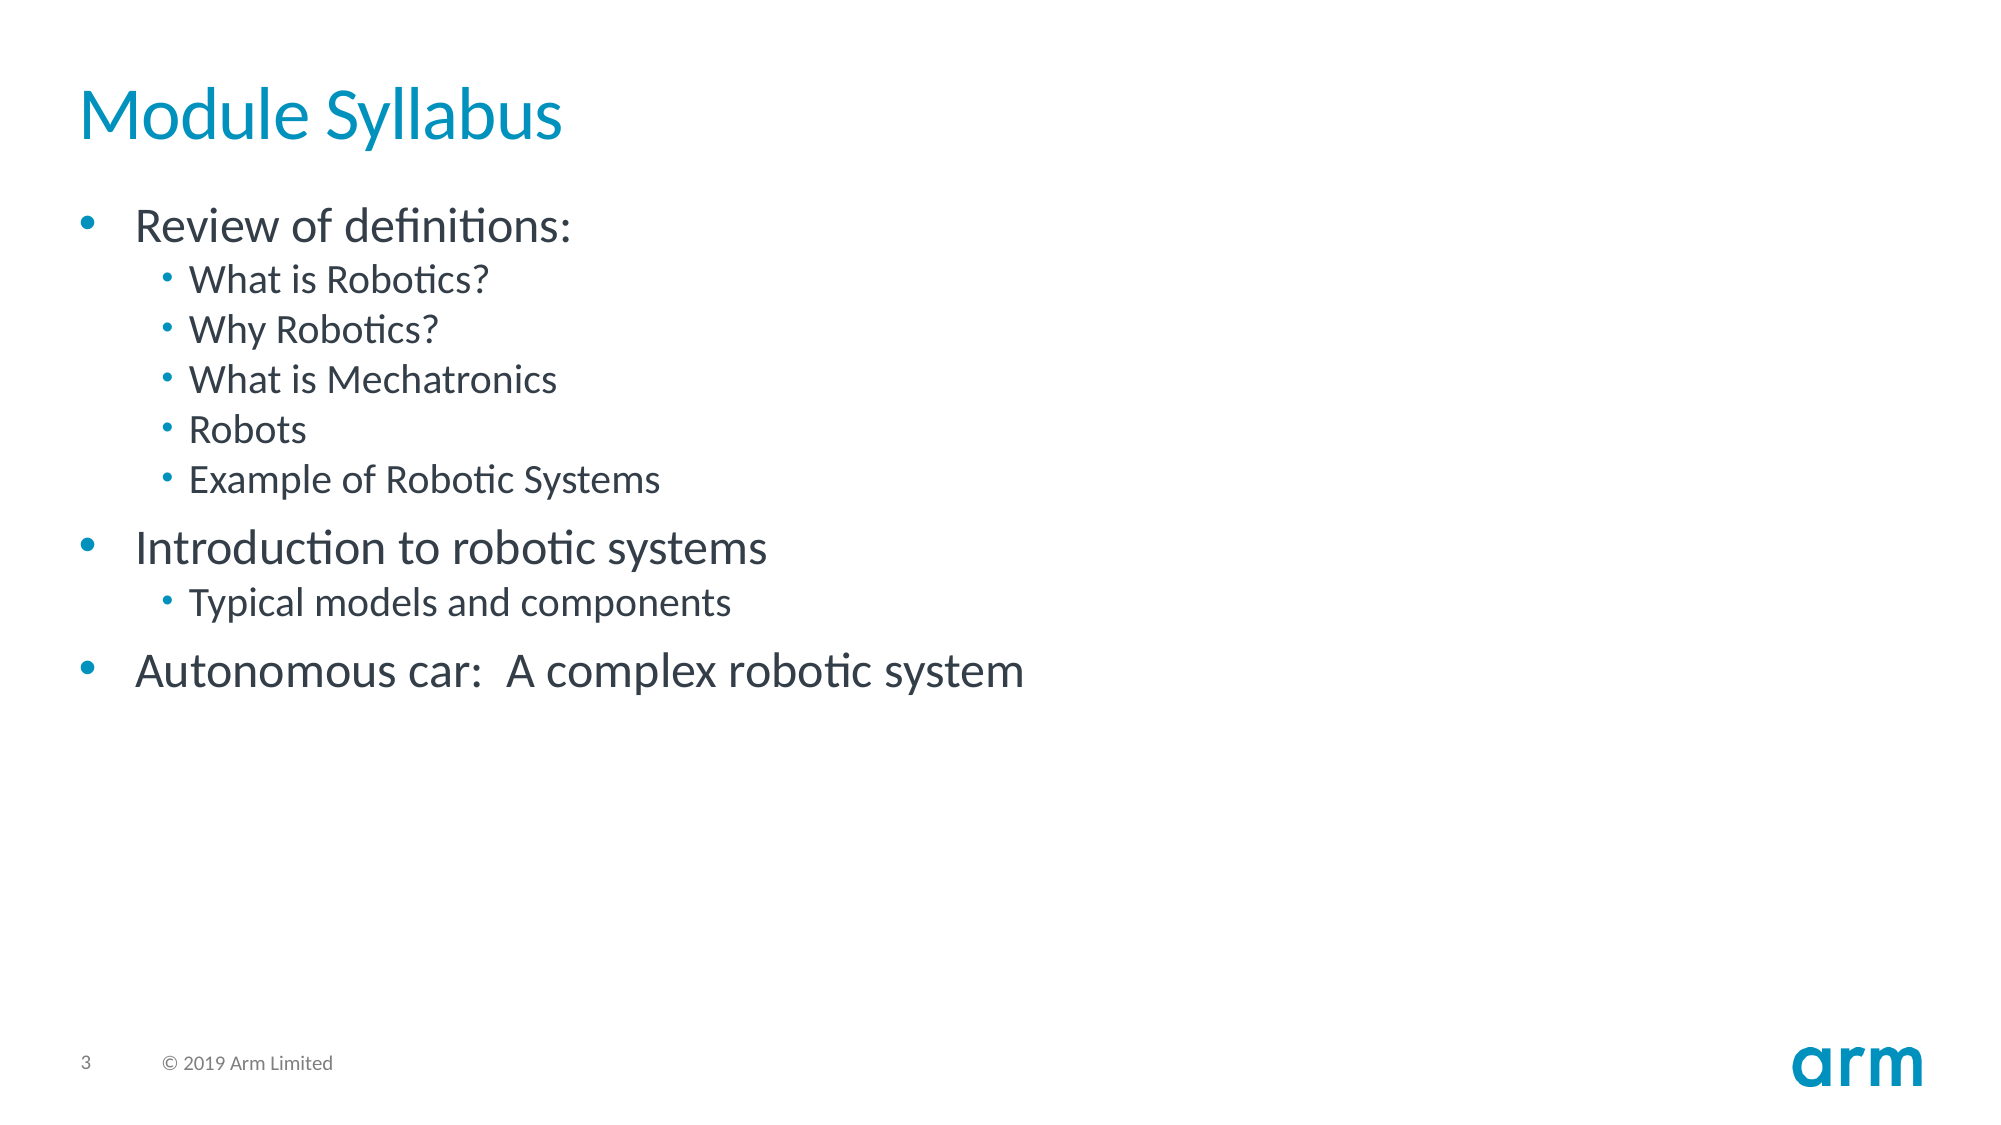

# Module Syllabus
Review of definitions:
What is Robotics?
Why Robotics?
What is Mechatronics
Robots
Example of Robotic Systems
Introduction to robotic systems
Typical models and components
Autonomous car:  A complex robotic system